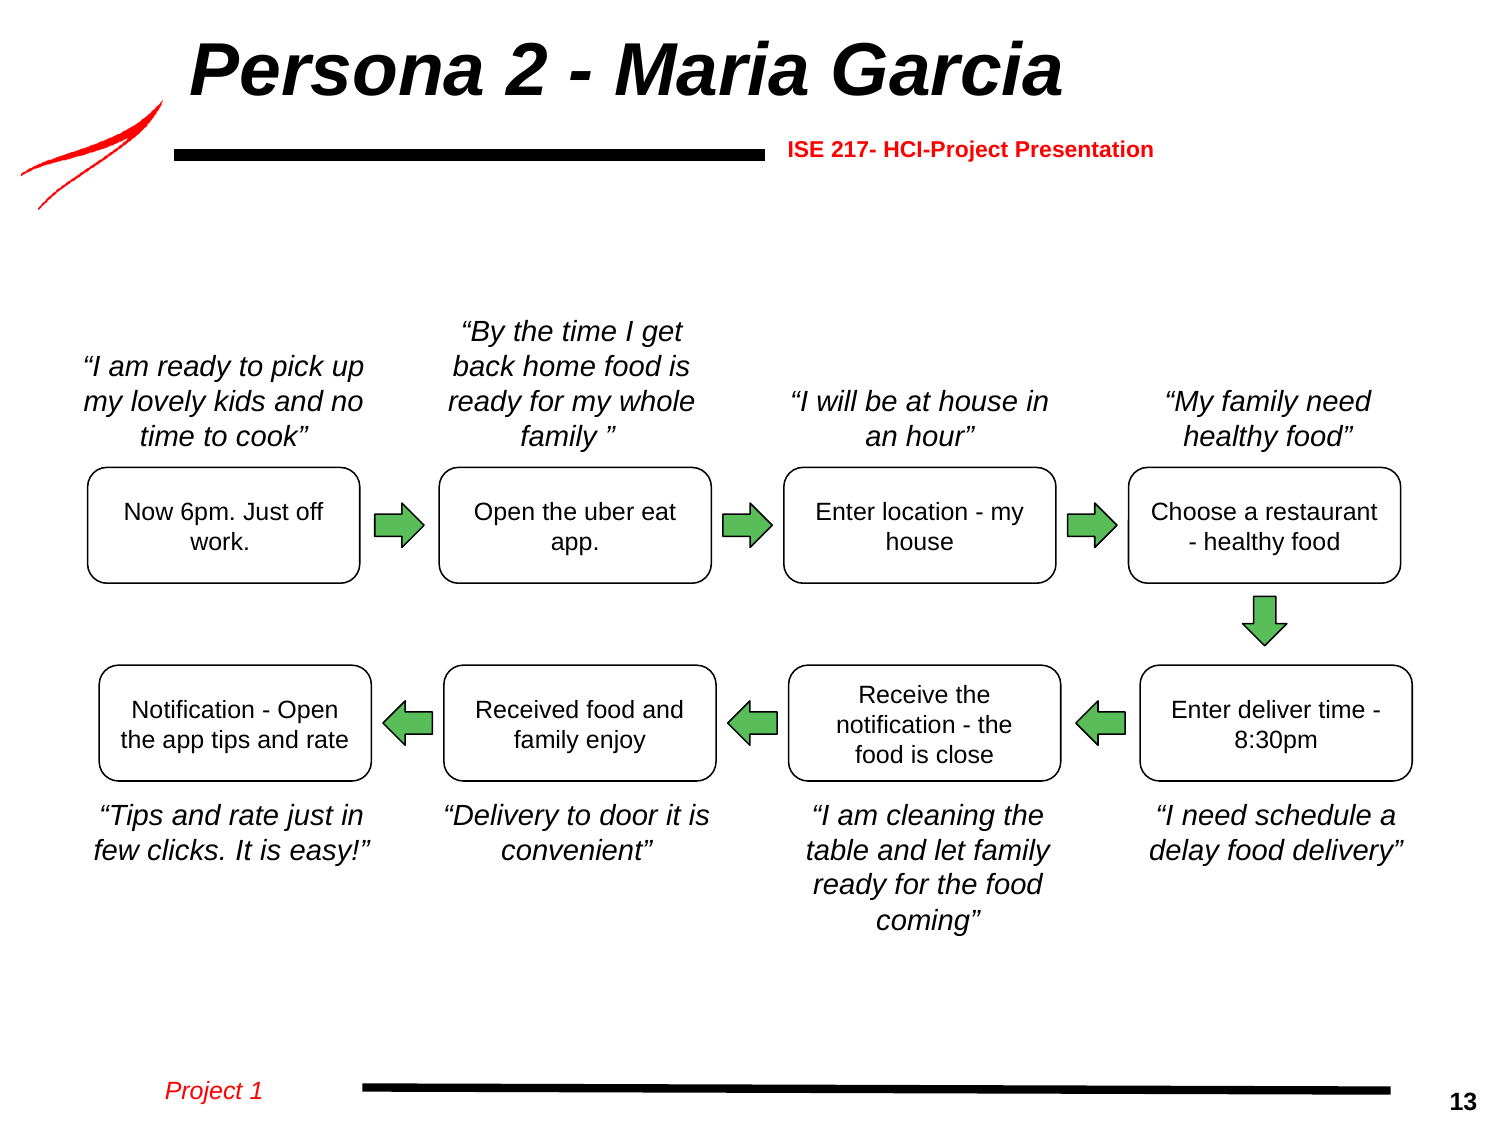

# Persona 2 - Maria Garcia
“I am ready to pick up my lovely kids and no time to cook”
“By the time I get back home food is ready for my whole family ”
“I will be at house in an hour”
“My family need healthy food”
Now 6pm. Just off work.
Open the uber eat app.
Enter location - my house
Choose a restaurant - healthy food

Notification - Open the app tips and rate
Received food and family enjoy
Receive the notification - the food is close
Enter deliver time - 8:30pm

“Tips and rate just in few clicks. It is easy!”

“Delivery to door it is convenient”

“I am cleaning the table and let family ready for the food coming”

“I need schedule a delay food delivery”